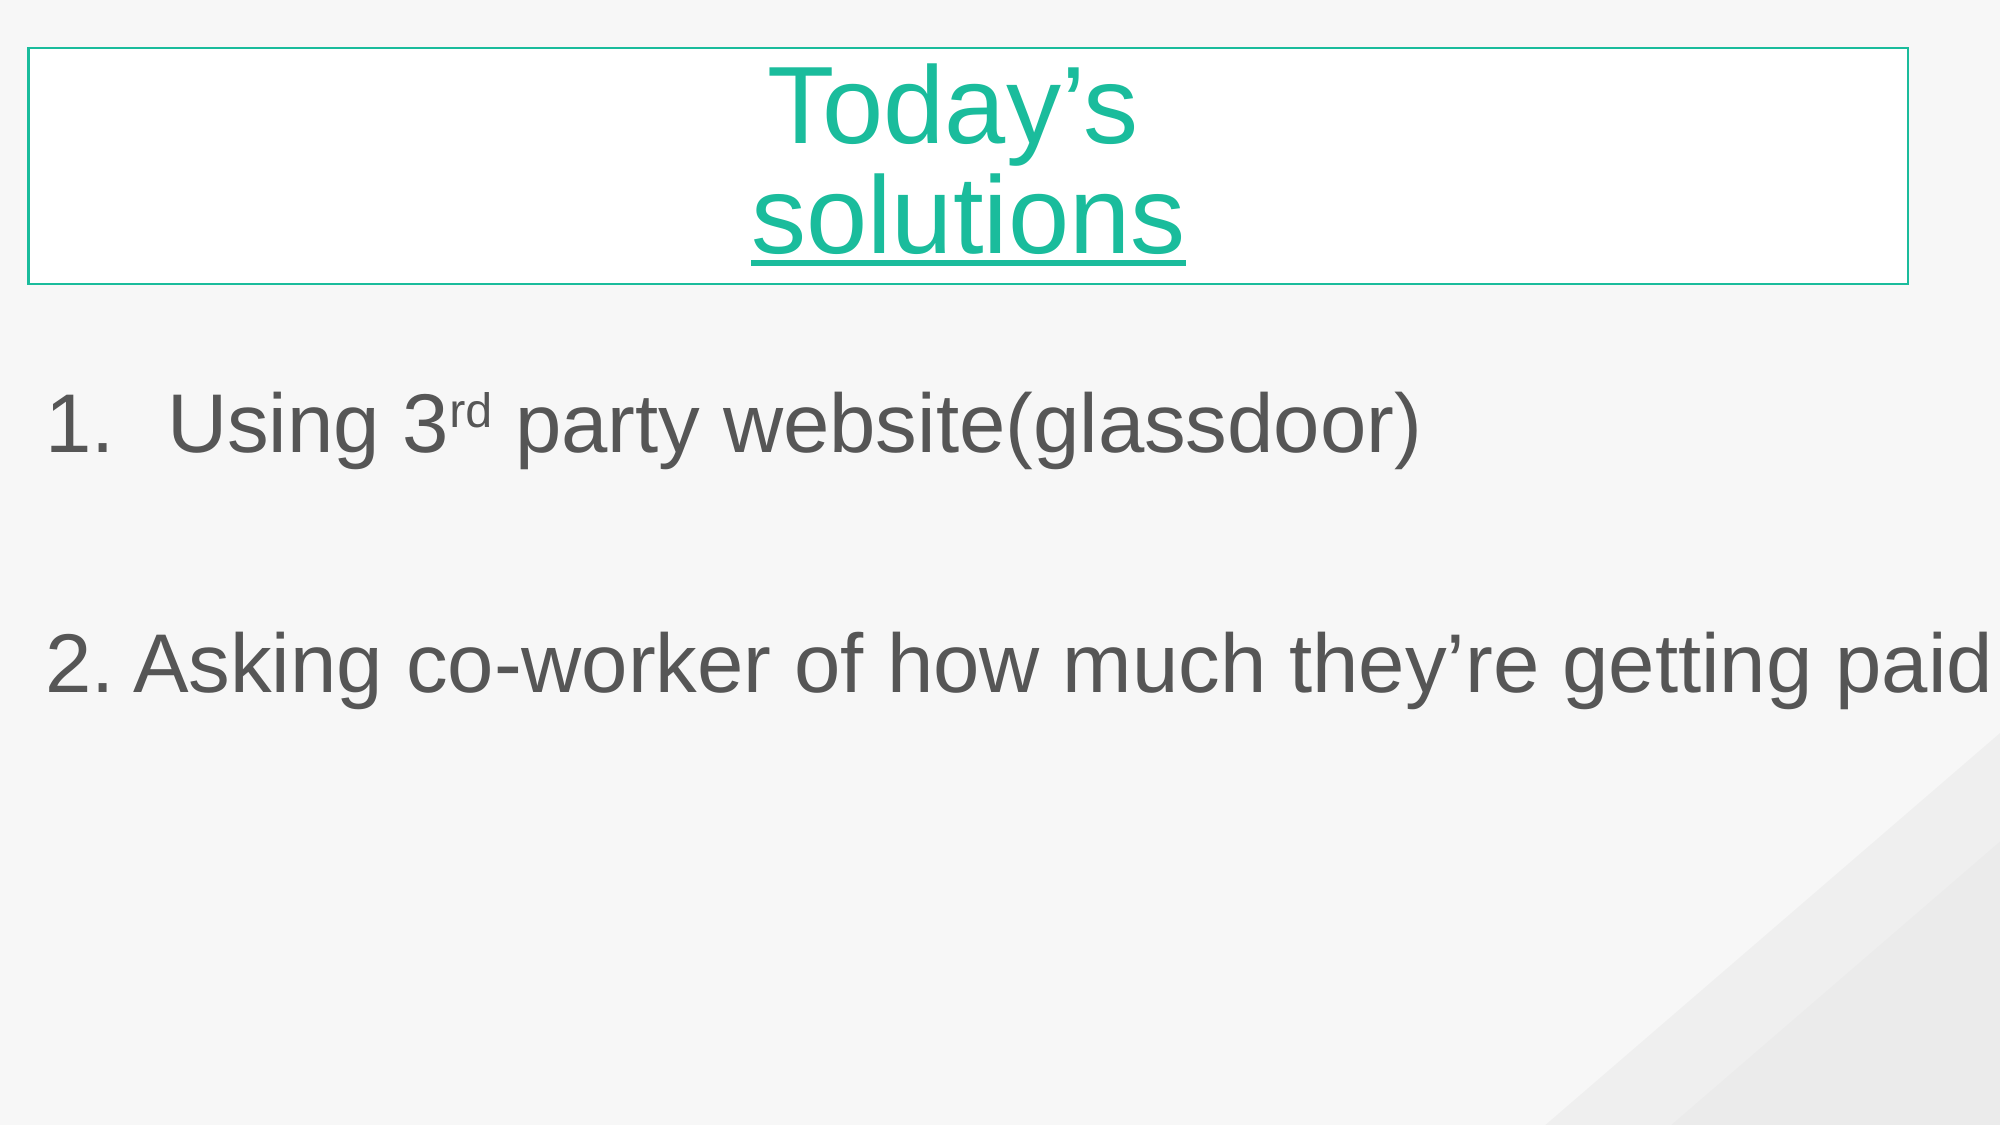

Today’s
solutions
Using 3rd party website(glassdoor)

2. Asking co-worker of how much they’re getting paid